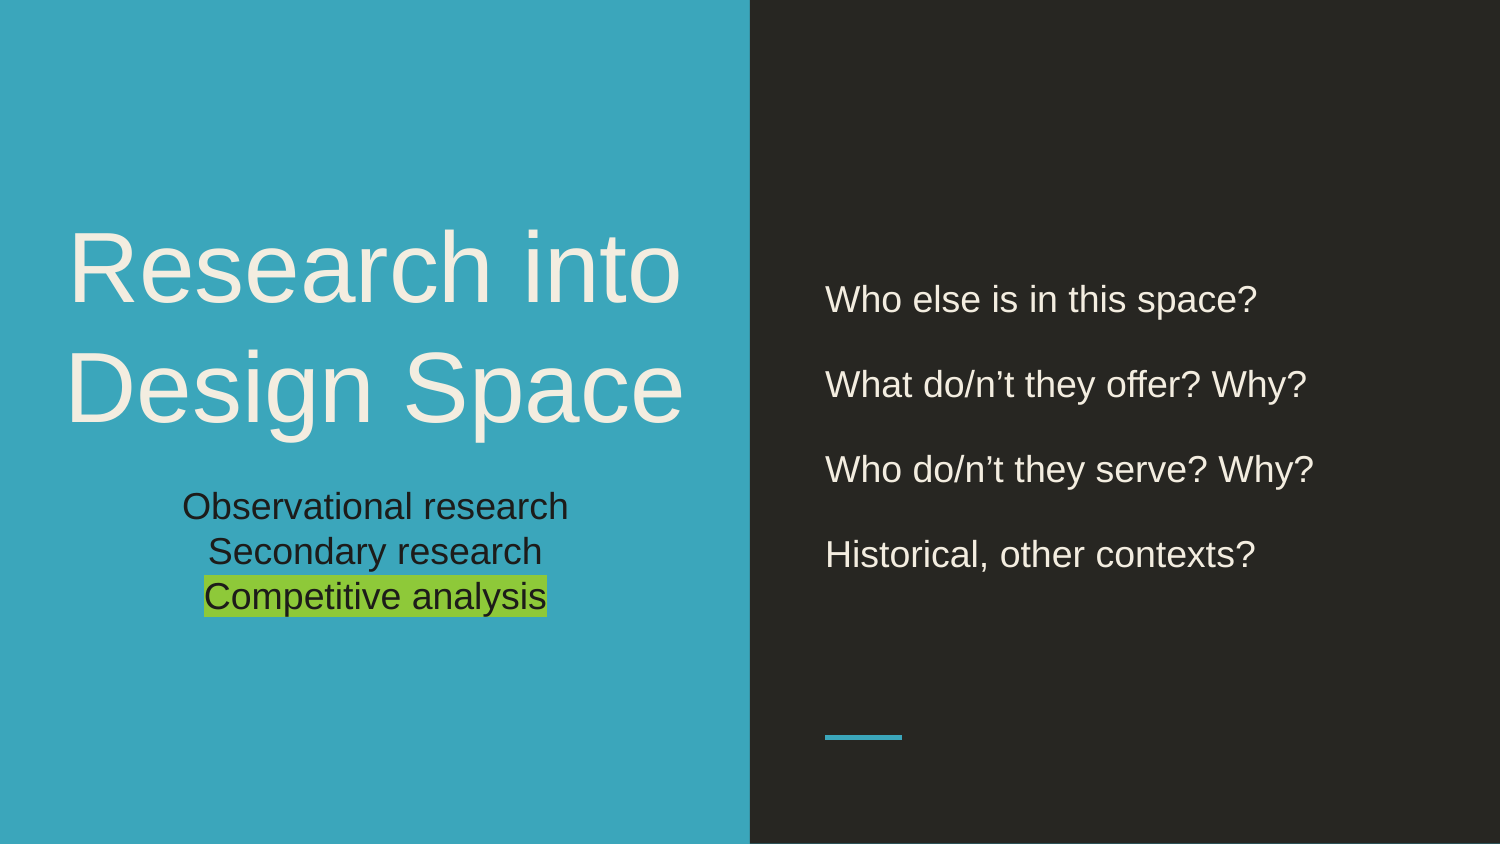

Who else is in this space?
What do/n’t they offer? Why?
Who do/n’t they serve? Why?
Historical, other contexts?
# Research into Design Space
Observational research
Secondary research
Competitive analysis